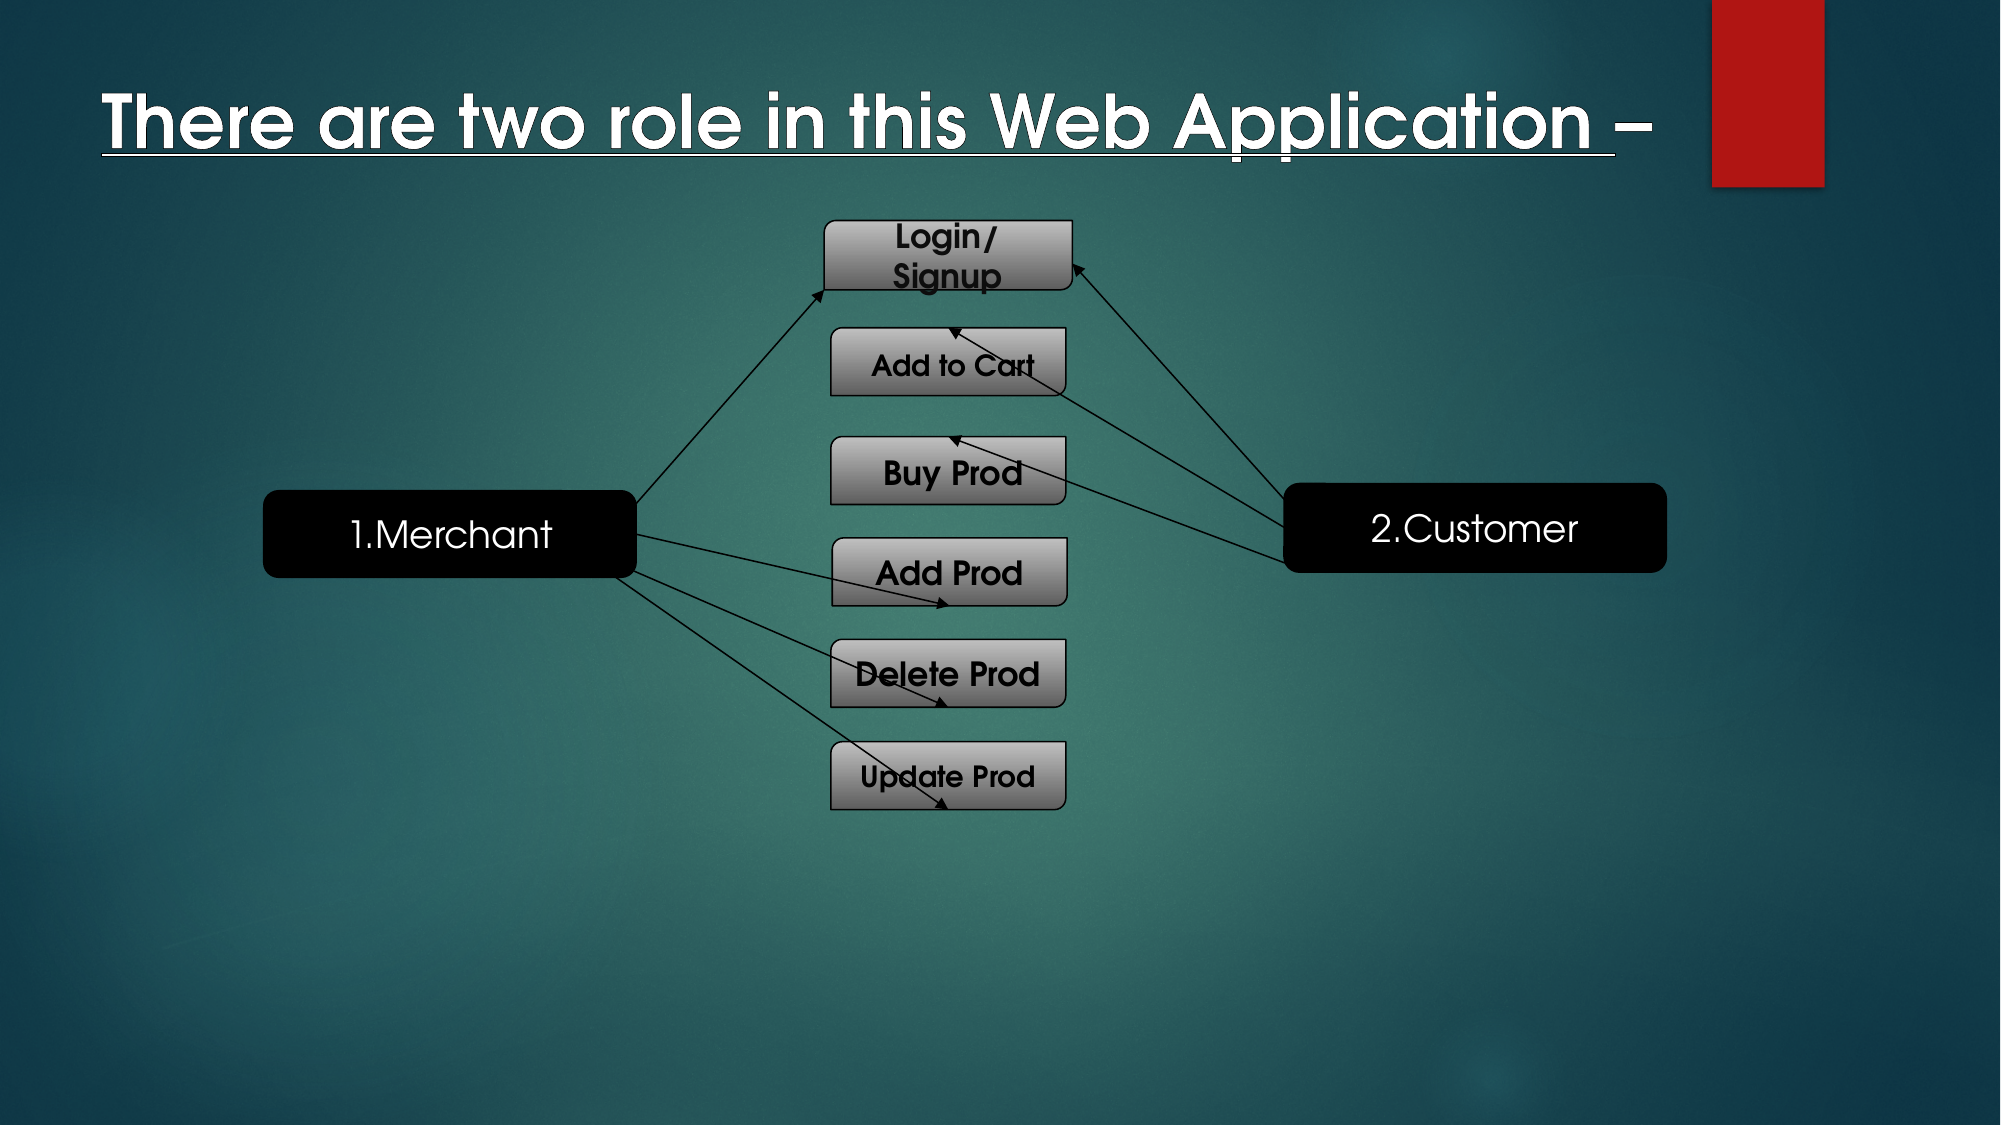

There are two role in this Web Application –

Login/Signup
 Add to Cart
 Buy Prod
2.Customer
1.Merchant
Add Prod
Delete Prod
Update Prod